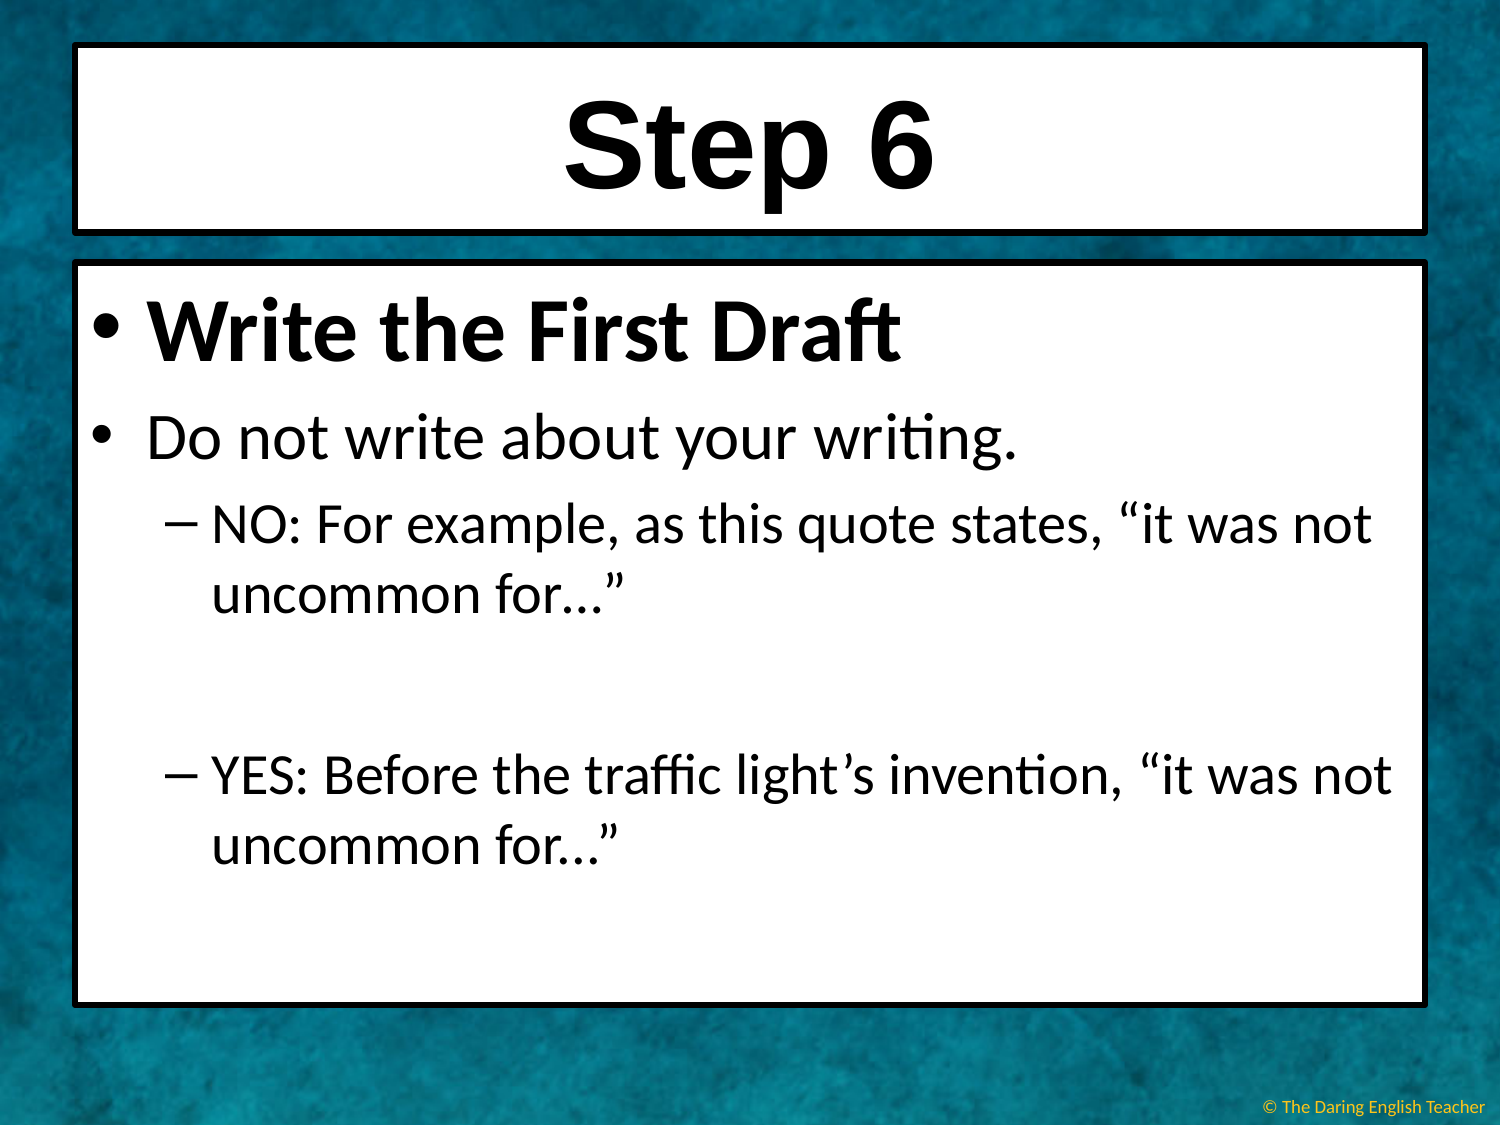

# Step 6
Write the First Draft
Do not write about your writing.
NO: For example, as this quote states, “it was not uncommon for…”

YES: Before the traffic light’s invention, “it was not uncommon for...”